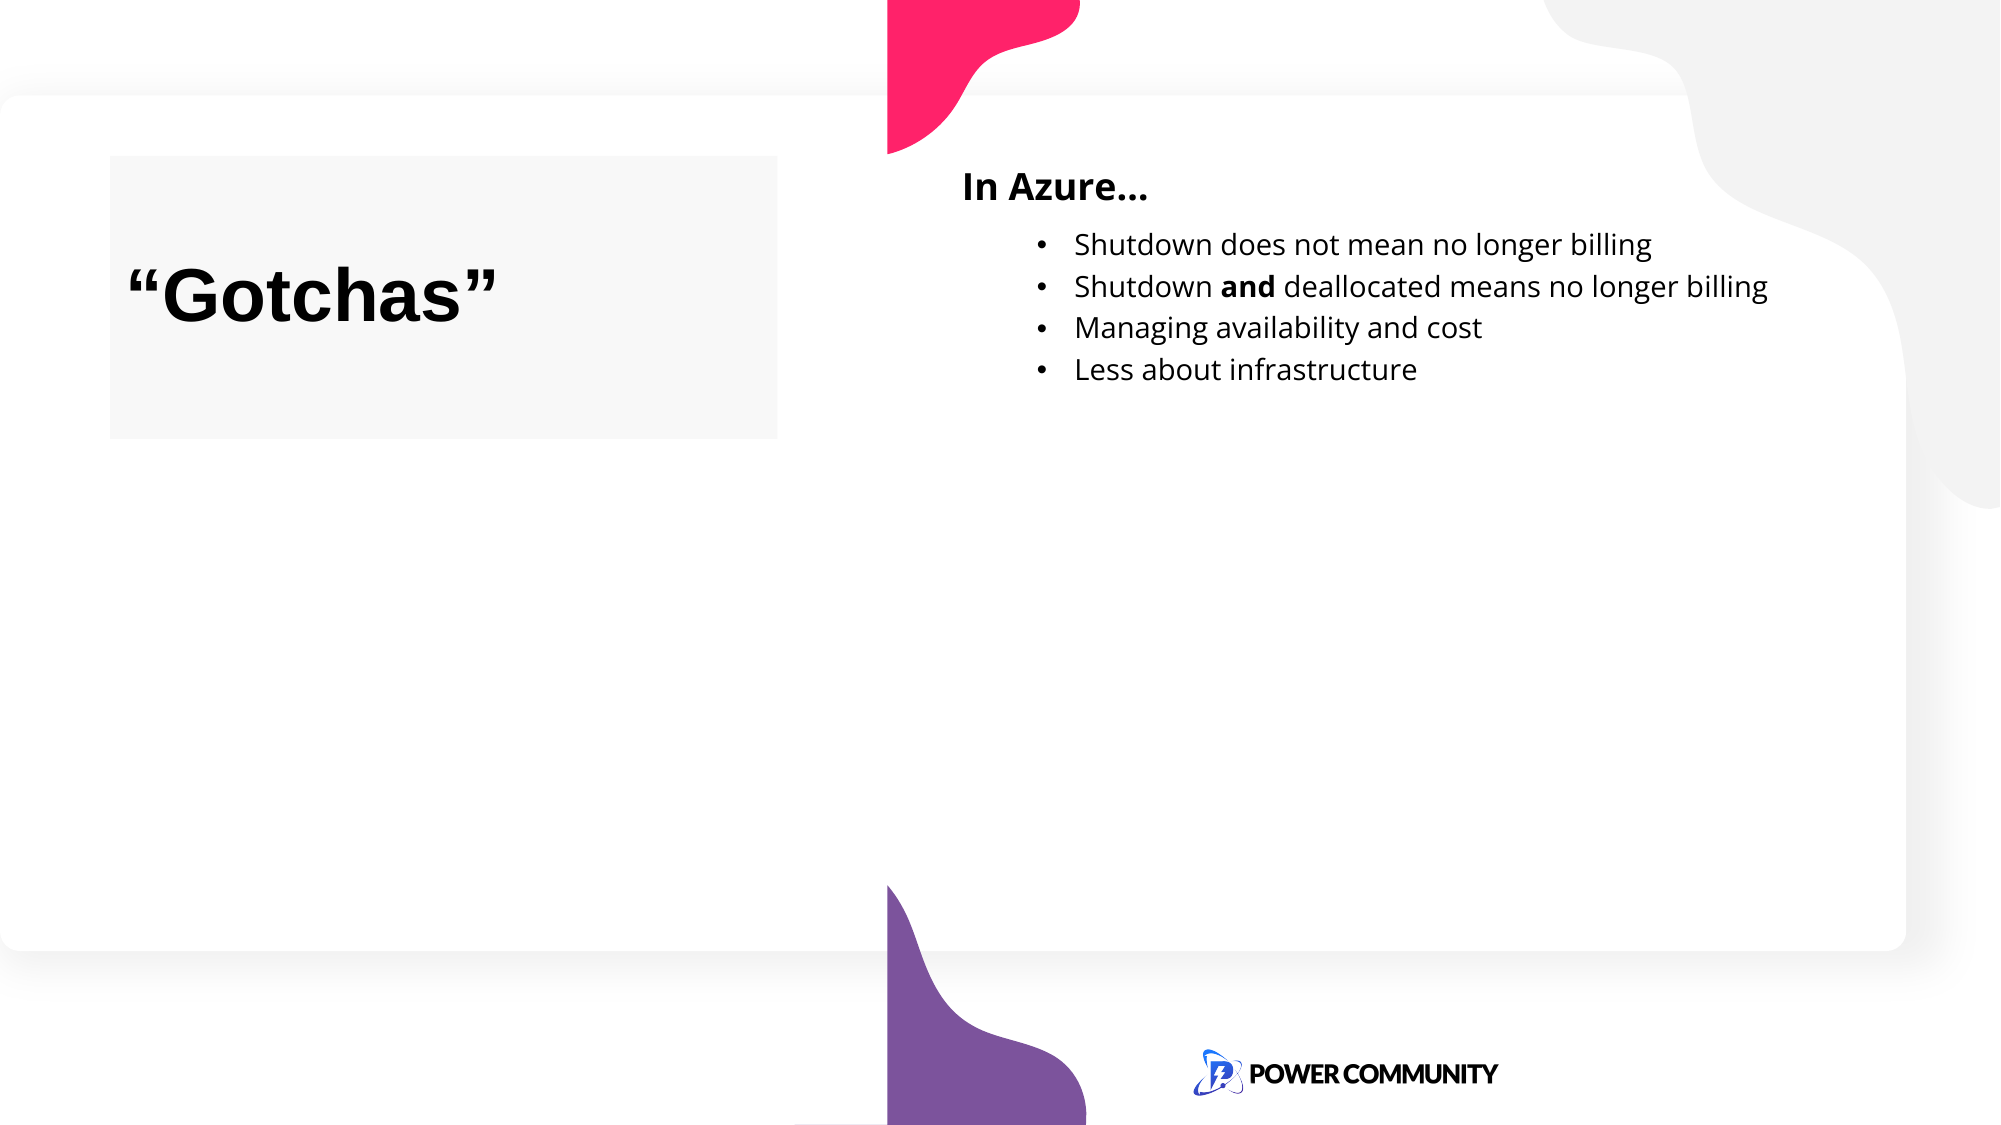

# “Gotchas”
In Azure…
Shutdown does not mean no longer billing
Shutdown and deallocated means no longer billing
Managing availability and cost
Less about infrastructure